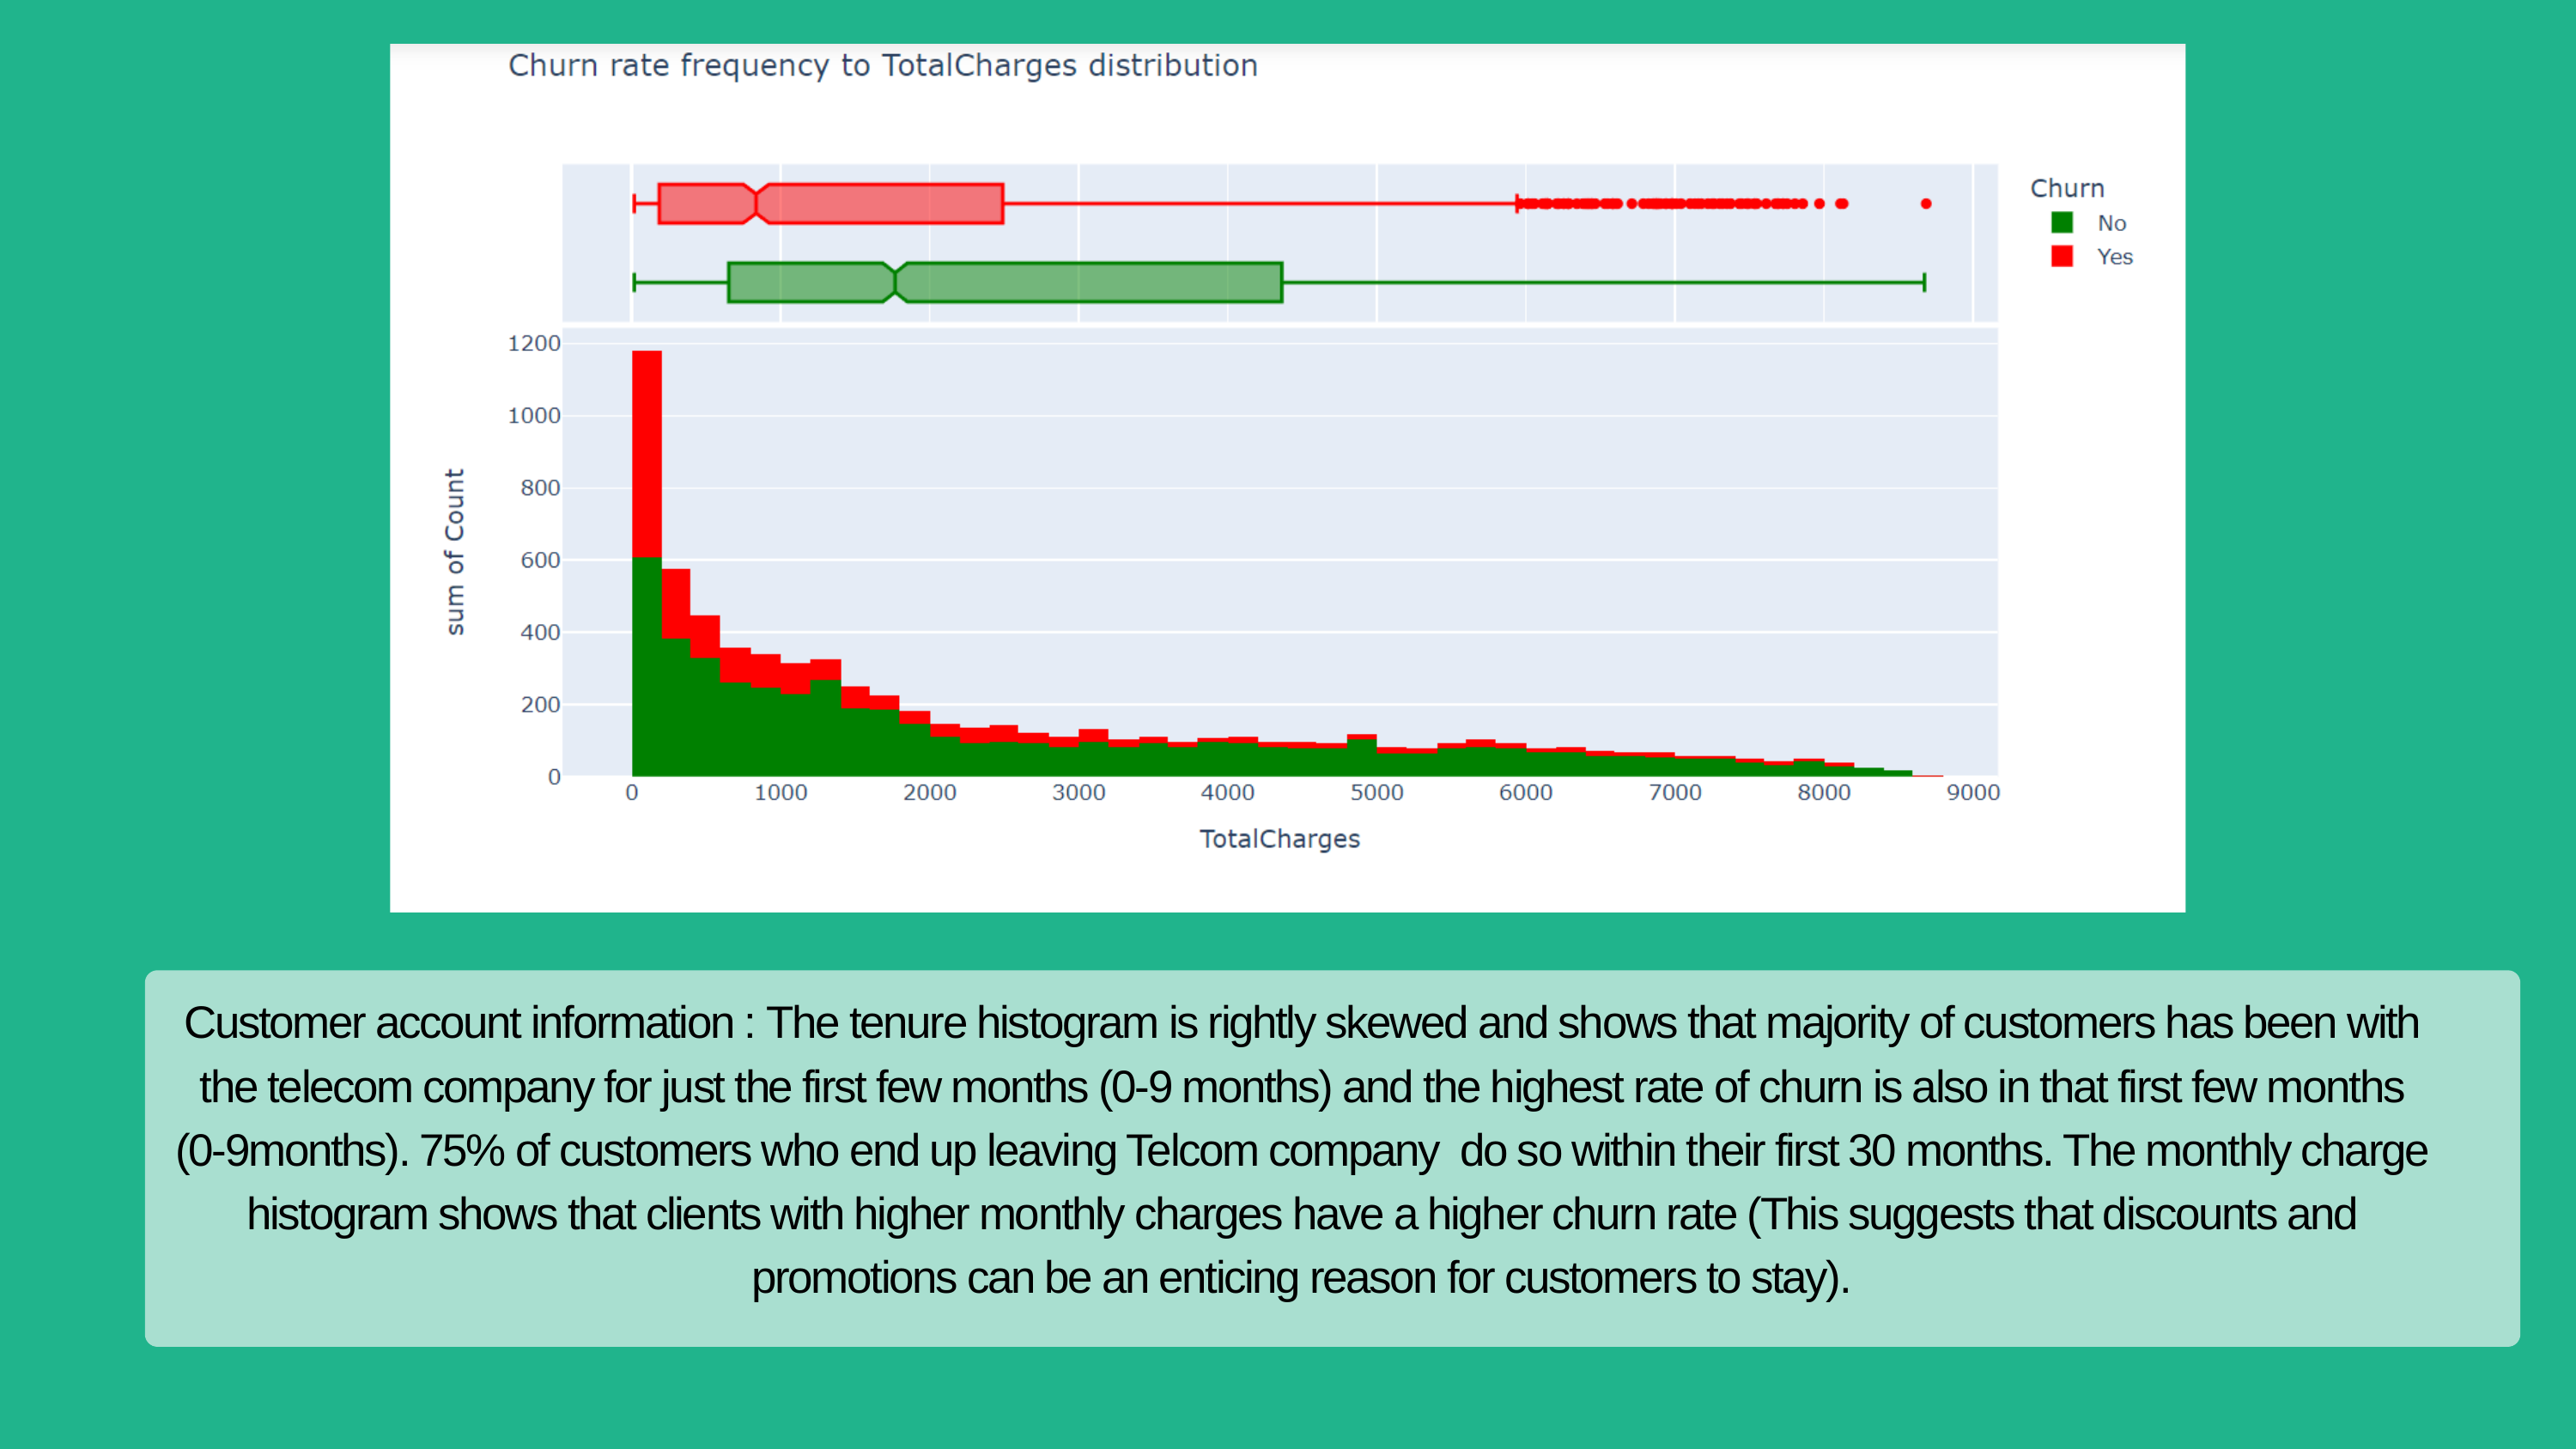

Customer account information : The tenure histogram is rightly skewed and shows that majority of customers has been with the telecom company for just the first few months (0-9 months) and the highest rate of churn is also in that first few months (0-9months). 75% of customers who end up leaving Telcom company  do so within their first 30 months. The monthly charge histogram shows that clients with higher monthly charges have a higher churn rate (This suggests that discounts and promotions can be an enticing reason for customers to stay).